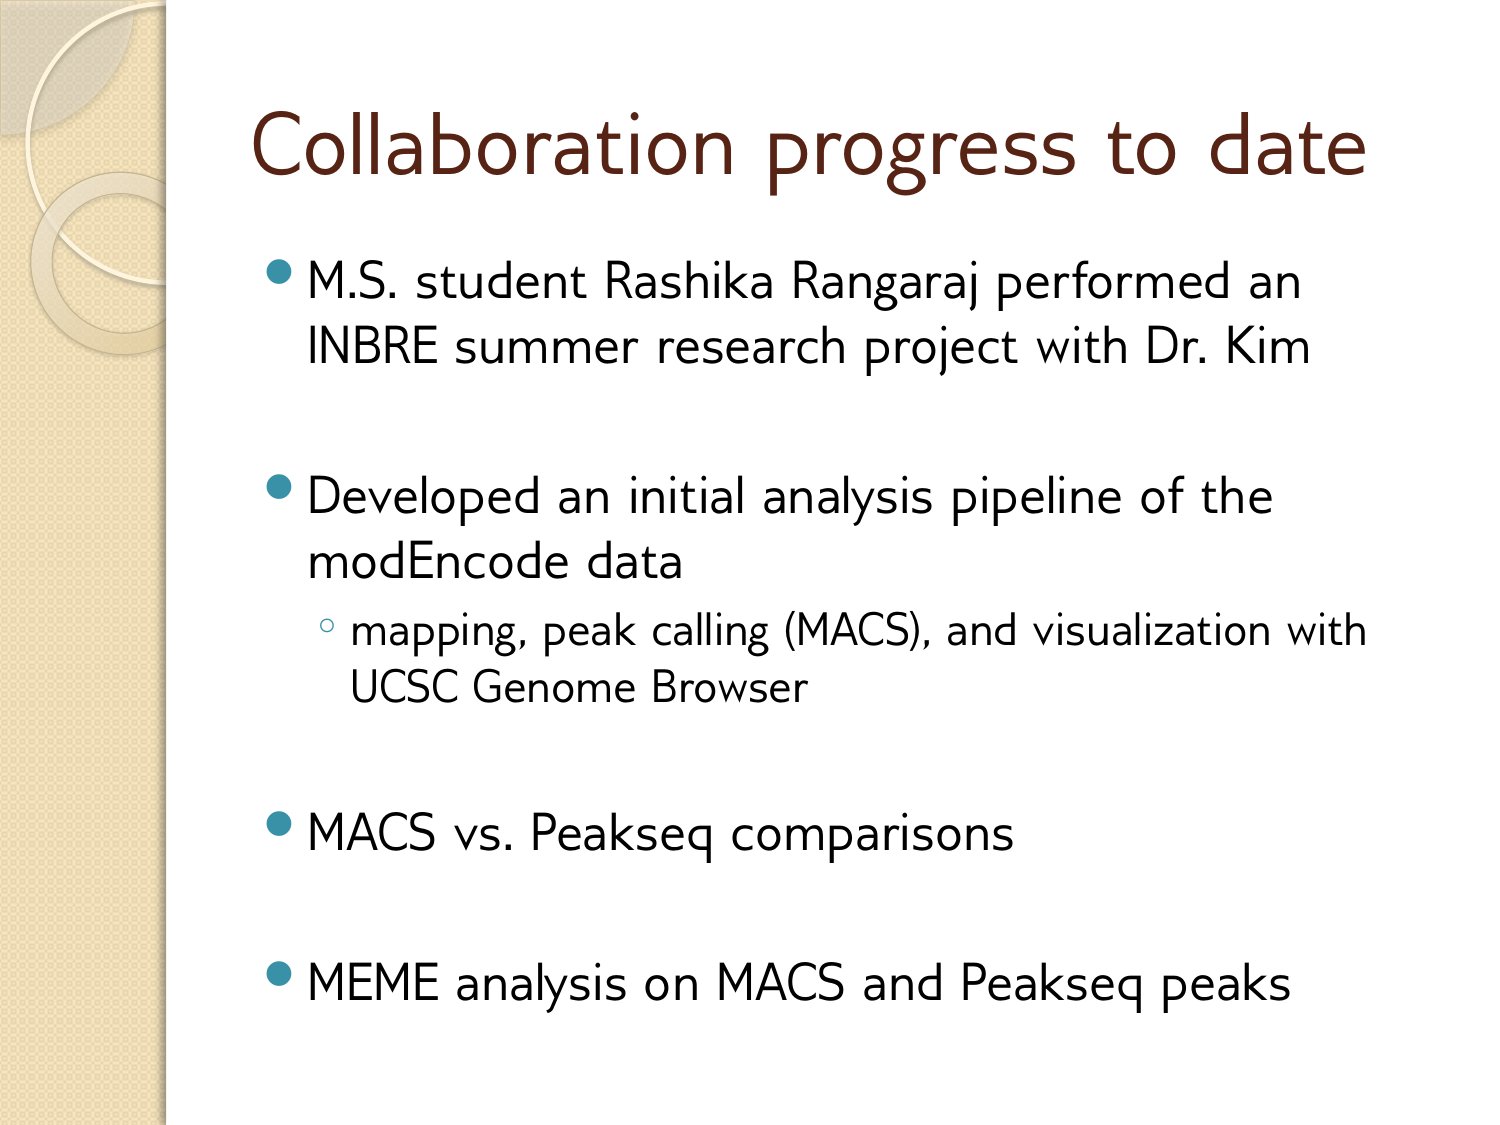

# Collaboration progress to date
M.S. student Rashika Rangaraj performed an INBRE summer research project with Dr. Kim

Developed an initial analysis pipeline of the modEncode data
mapping, peak calling (MACS), and visualization with UCSC Genome Browser

MACS vs. Peakseq comparisons

MEME analysis on MACS and Peakseq peaks